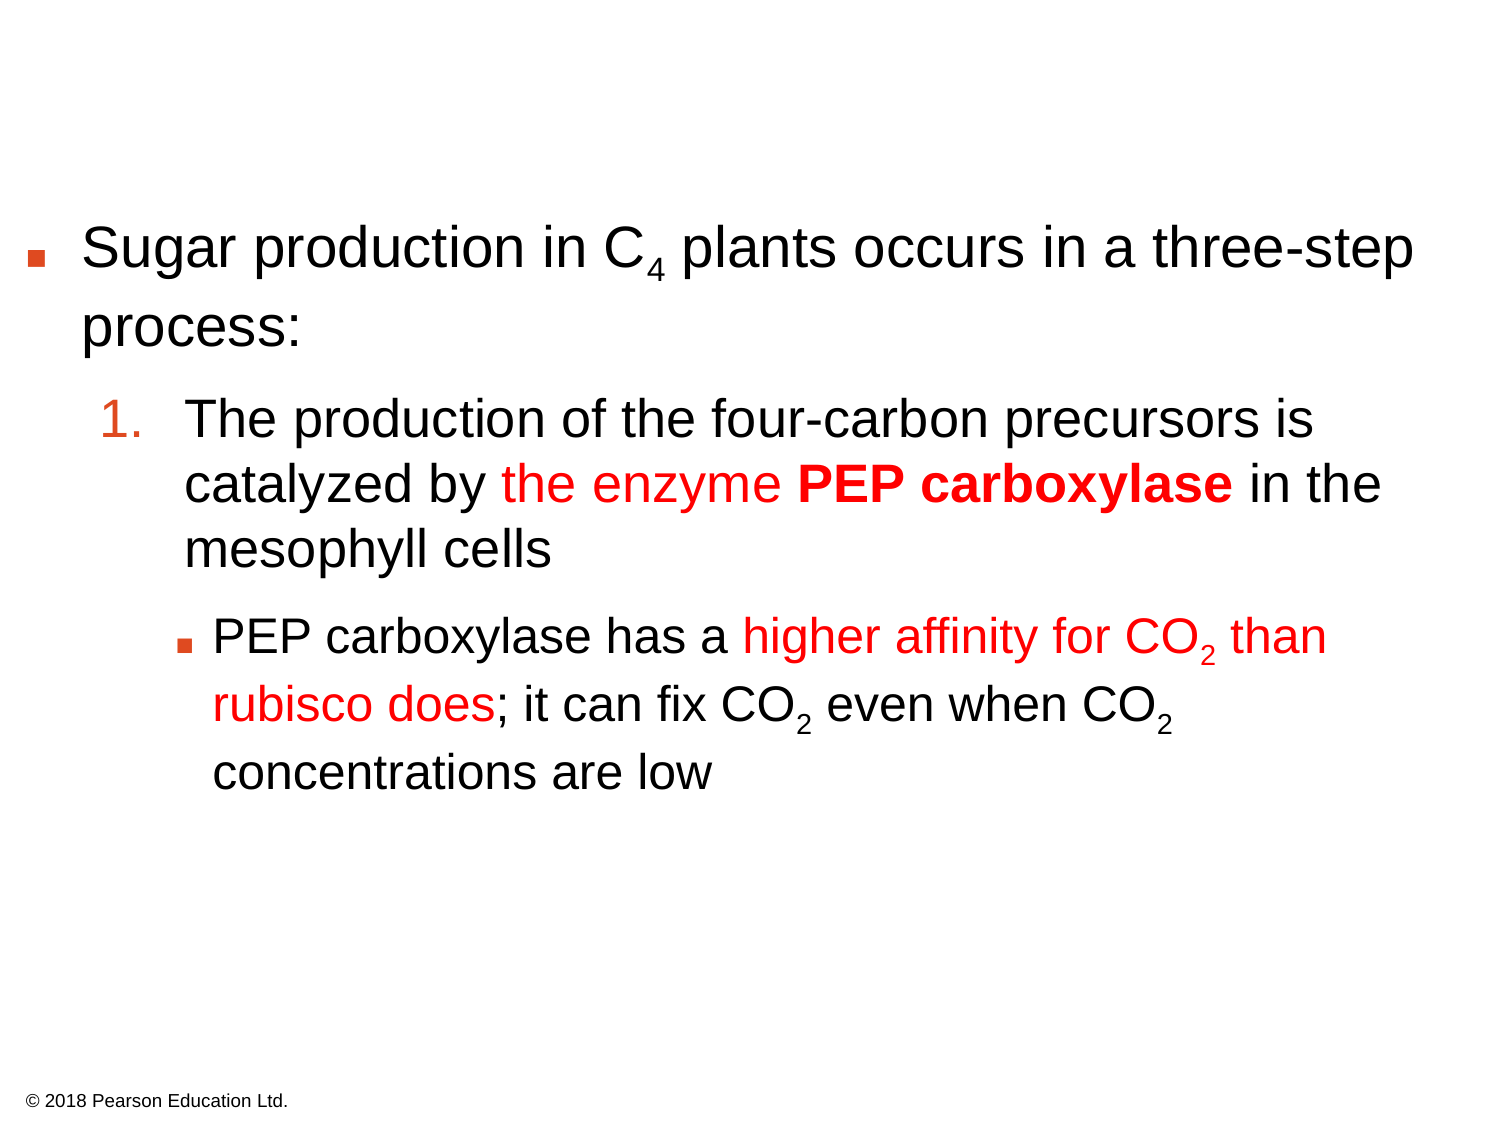

Sugar production in C4 plants occurs in a three-step process:
The production of the four-carbon precursors is catalyzed by the enzyme PEP carboxylase in the mesophyll cells
PEP carboxylase has a higher affinity for CO2 than rubisco does; it can fix CO2 even when CO2 concentrations are low
© 2018 Pearson Education Ltd.